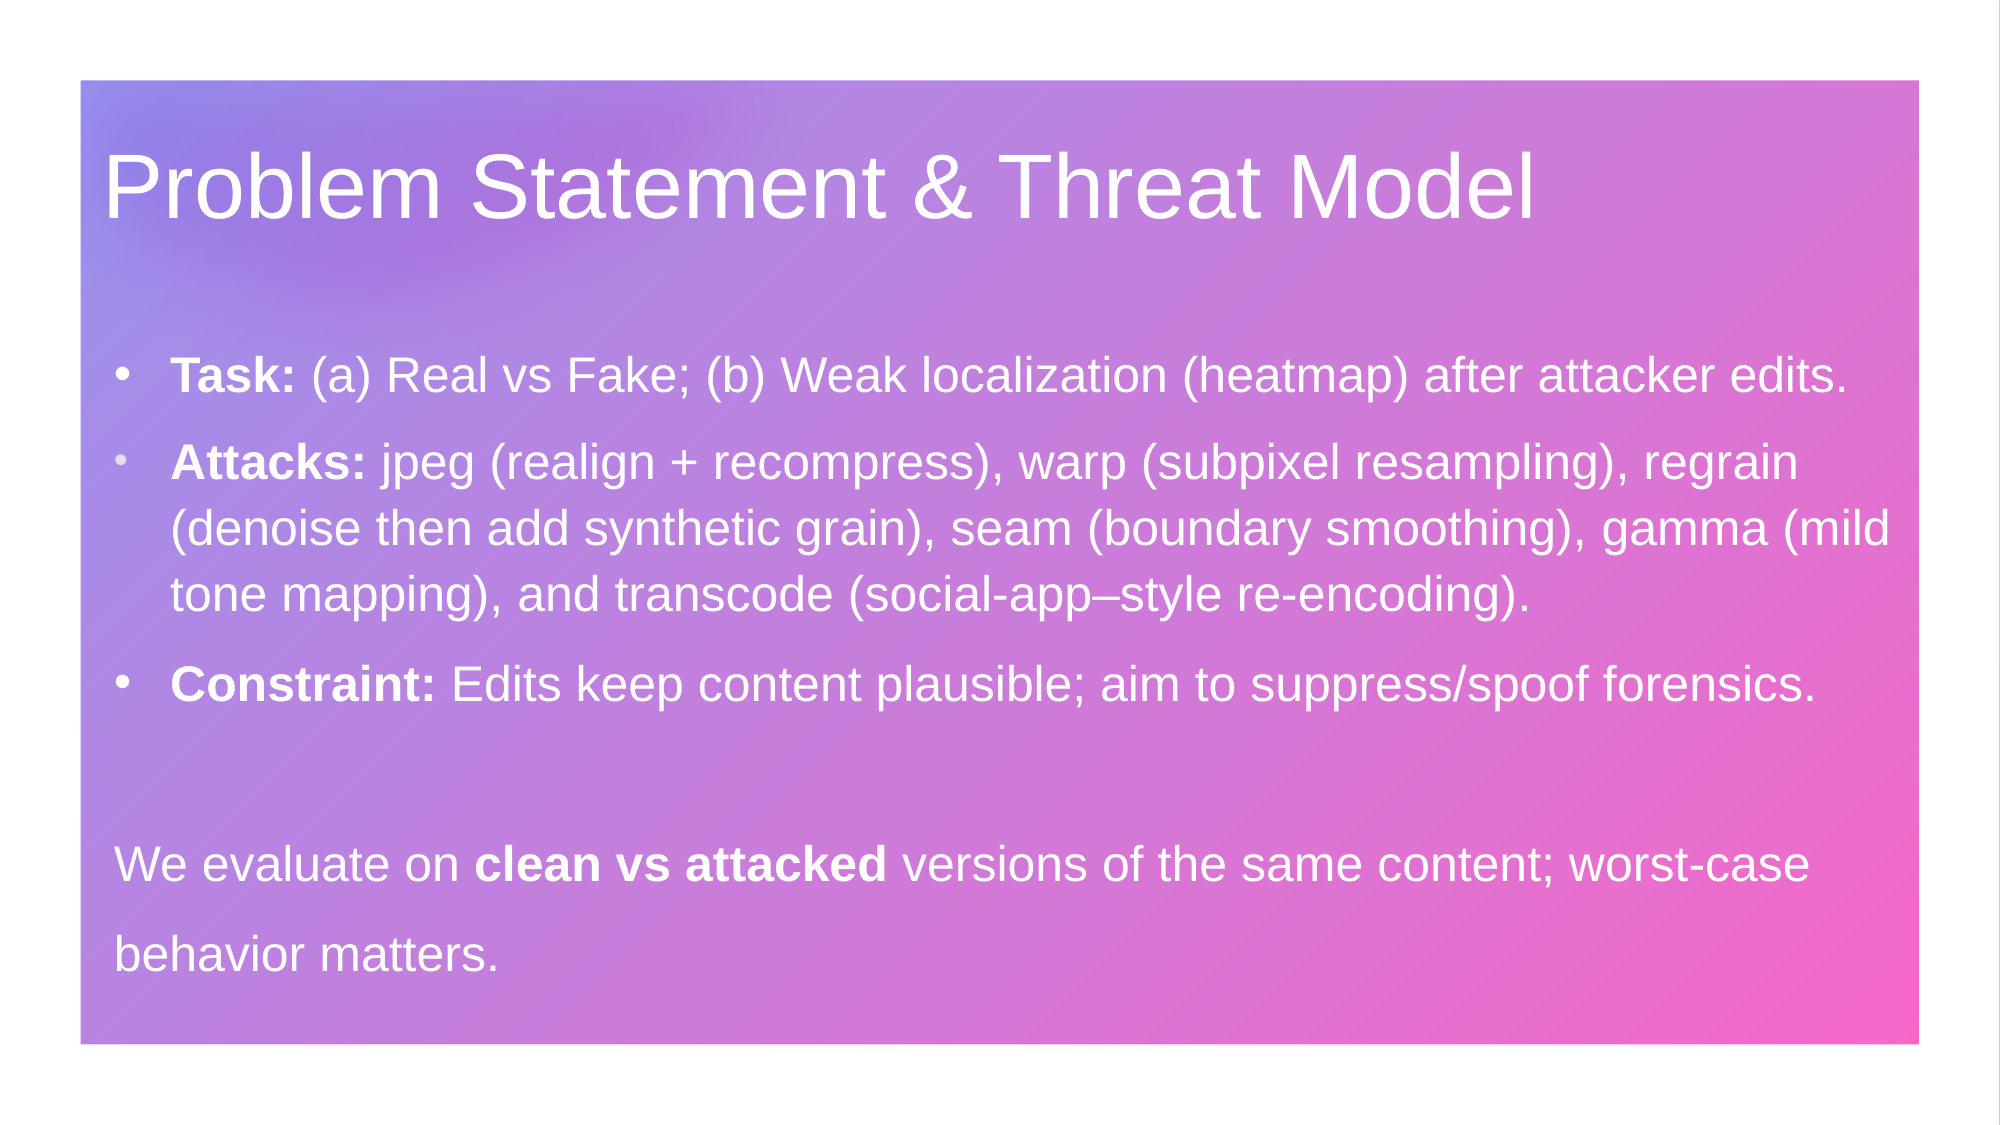

# Problem Statement & Threat Model
Task: (a) Real vs Fake; (b) Weak localization (heatmap) after attacker edits.
Attacks: jpeg (realign + recompress), warp (subpixel resampling), regrain (denoise then add synthetic grain), seam (boundary smoothing), gamma (mild tone mapping), and transcode (social-app–style re-encoding).
Constraint: Edits keep content plausible; aim to suppress/spoof forensics.

We evaluate on clean vs attacked versions of the same content; worst‑case behavior matters.